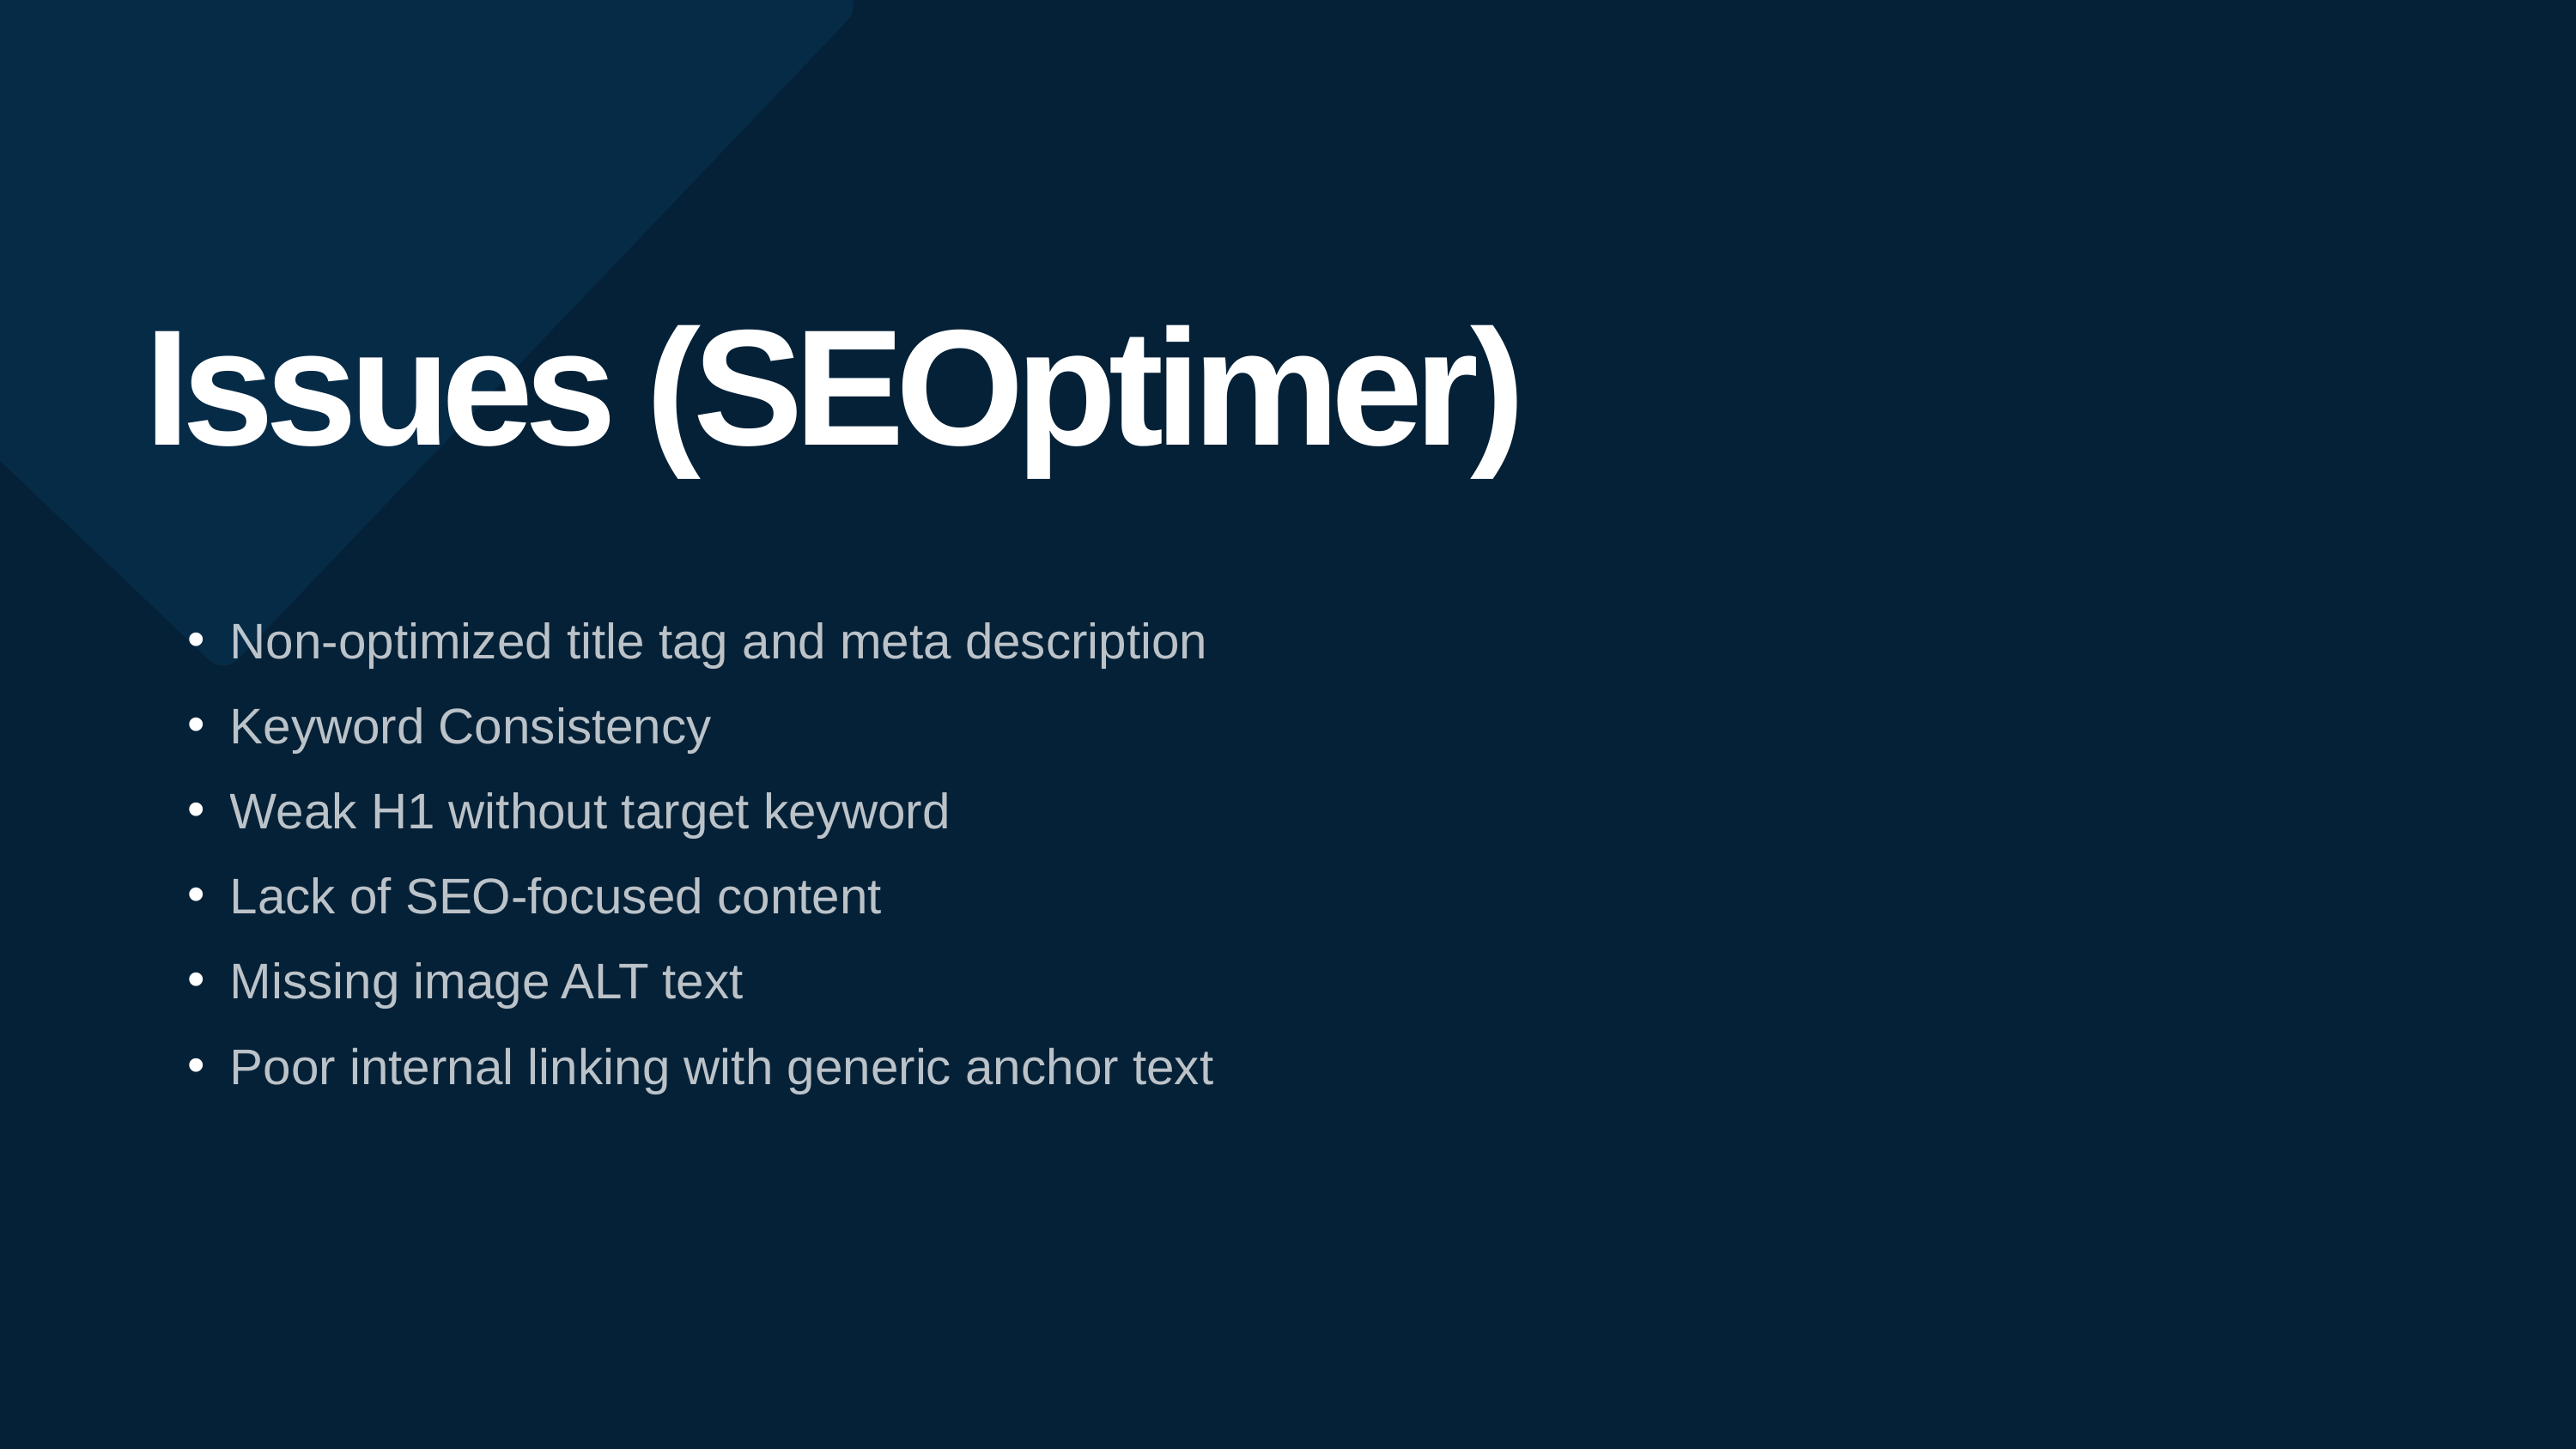

Issues (SEOptimer)
Non-optimized title tag and meta description
Keyword Consistency
Weak H1 without target keyword
Lack of SEO-focused content
Missing image ALT text
Poor internal linking with generic anchor text